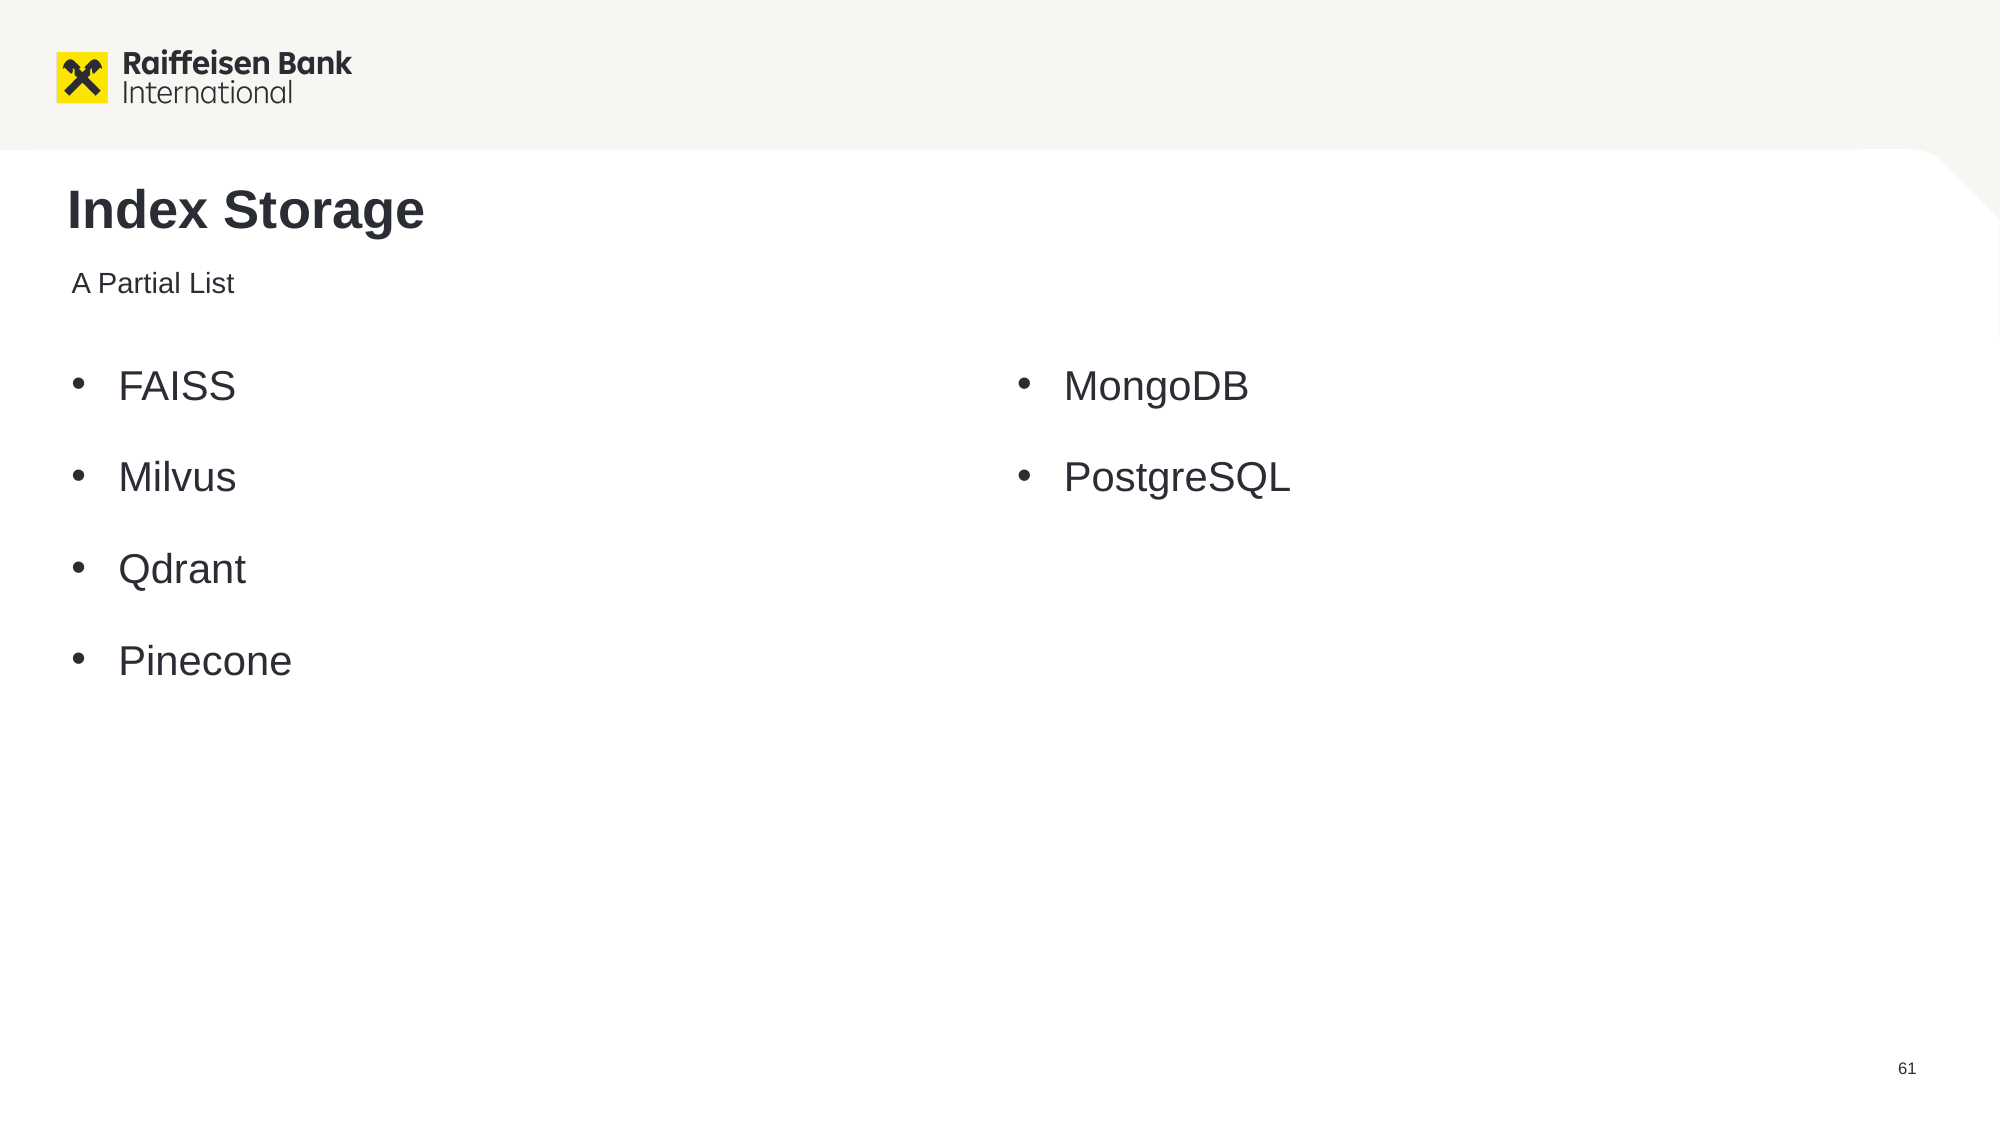

# Index Storage
A Partial List
FAISS
Milvus
Qdrant
Pinecone

MongoDB
PostgreSQL